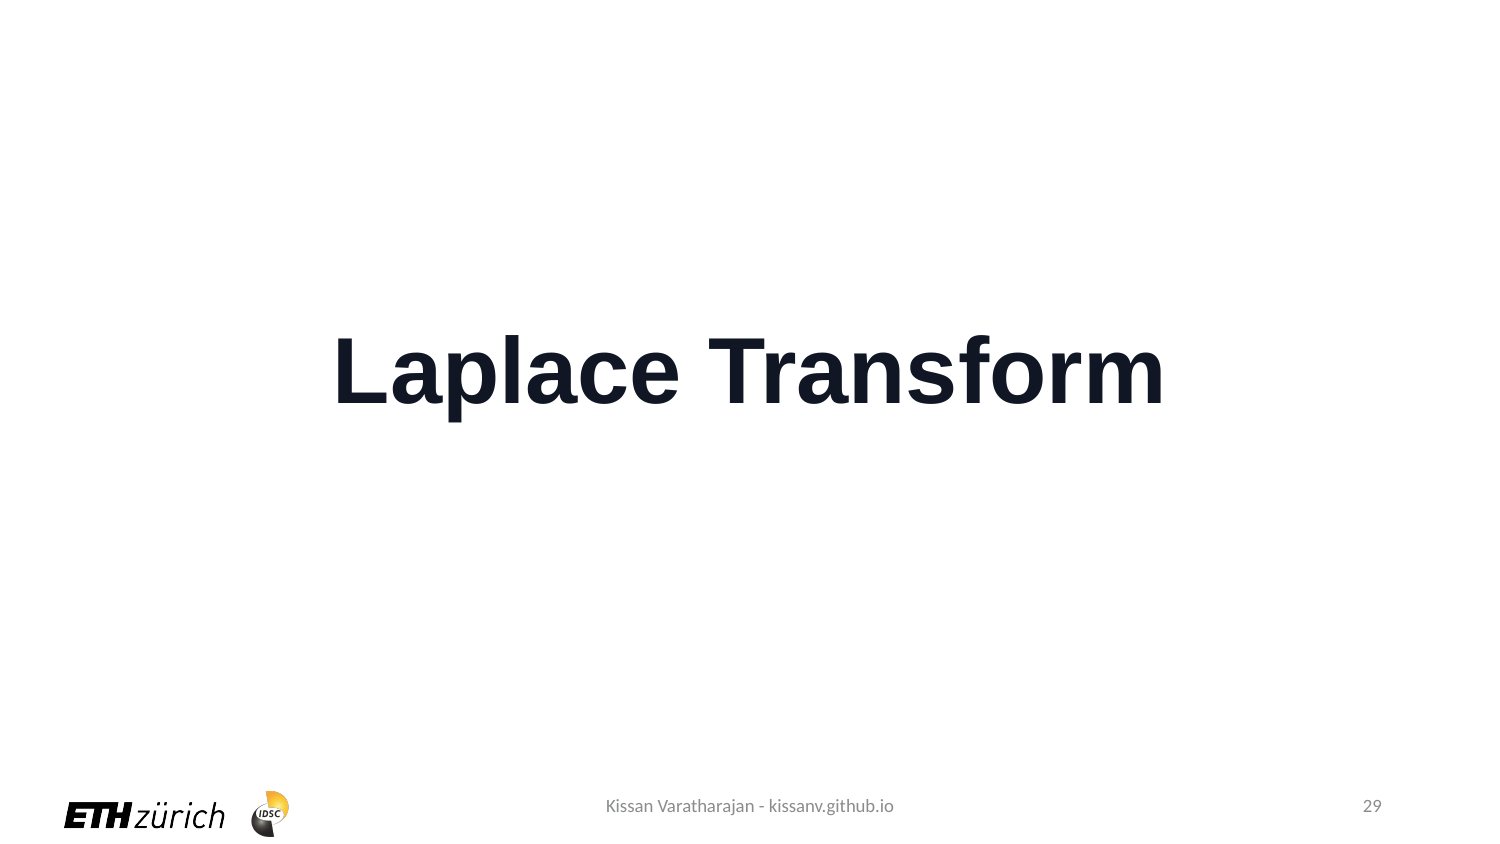

# Laplace Transform

Kissan Varatharajan - kissanv.github.io
29